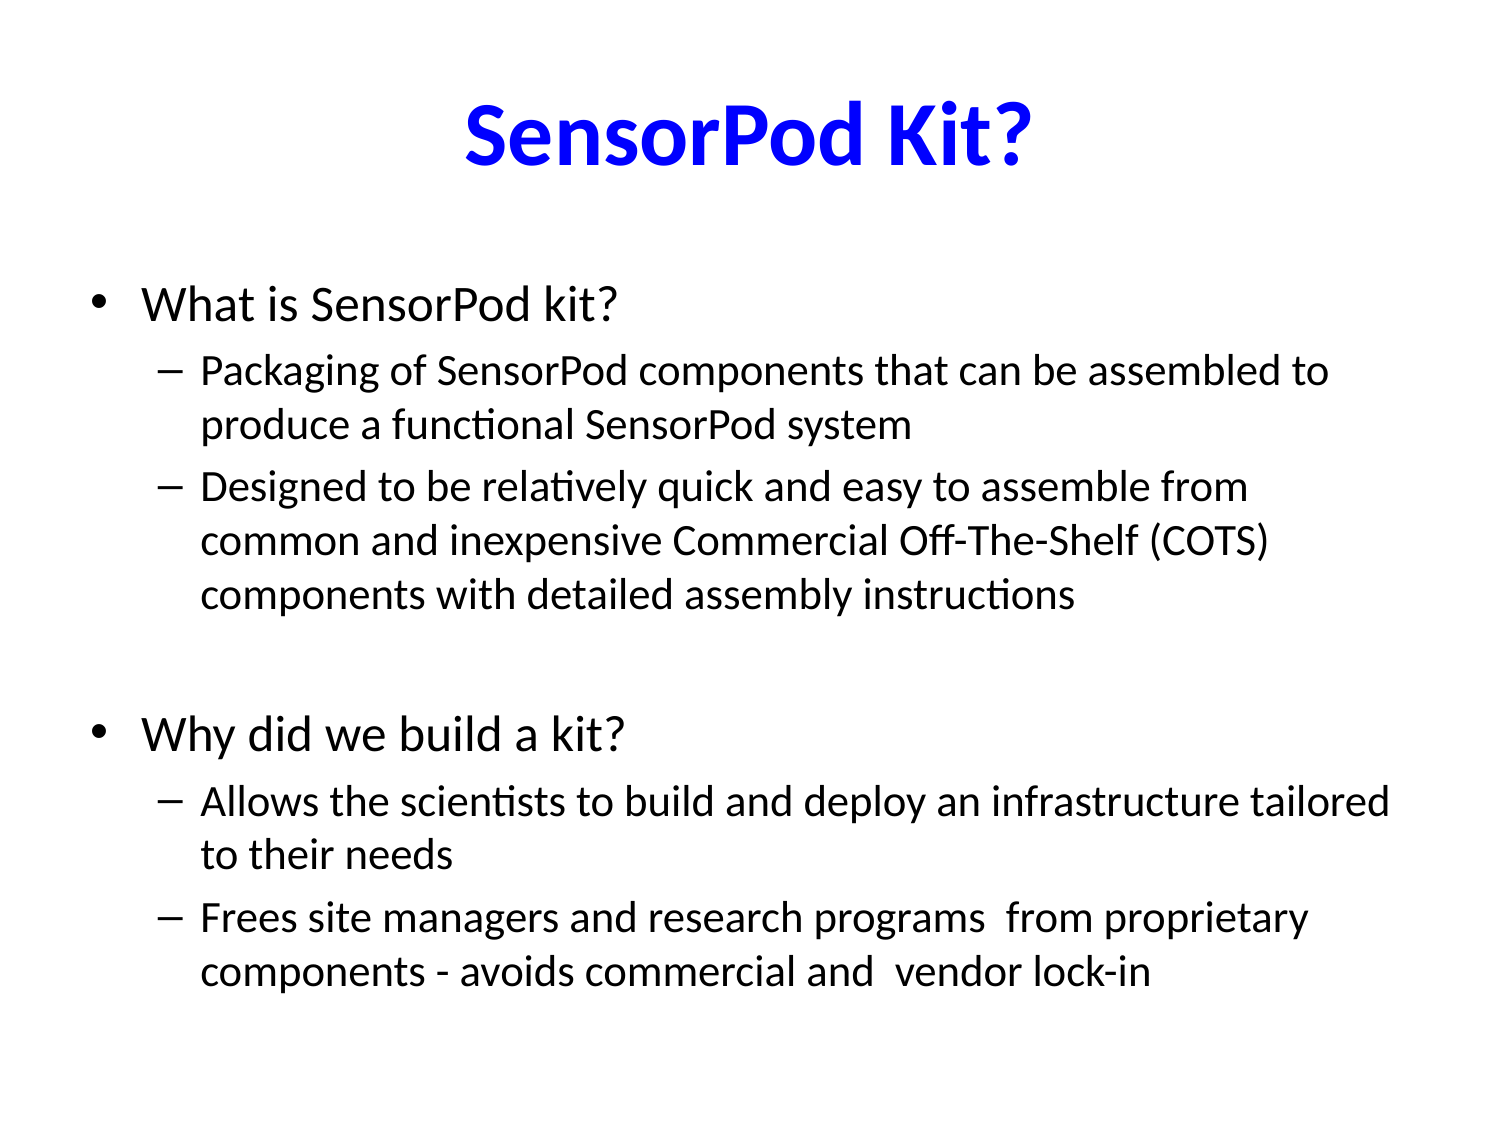

# SensorPod Kit?
What is SensorPod kit?
Packaging of SensorPod components that can be assembled to produce a functional SensorPod system
Designed to be relatively quick and easy to assemble from common and inexpensive Commercial Off-The-Shelf (COTS) components with detailed assembly instructions

Why did we build a kit?
Allows the scientists to build and deploy an infrastructure tailored to their needs
Frees site managers and research programs  from proprietary components - avoids commercial and  vendor lock-in